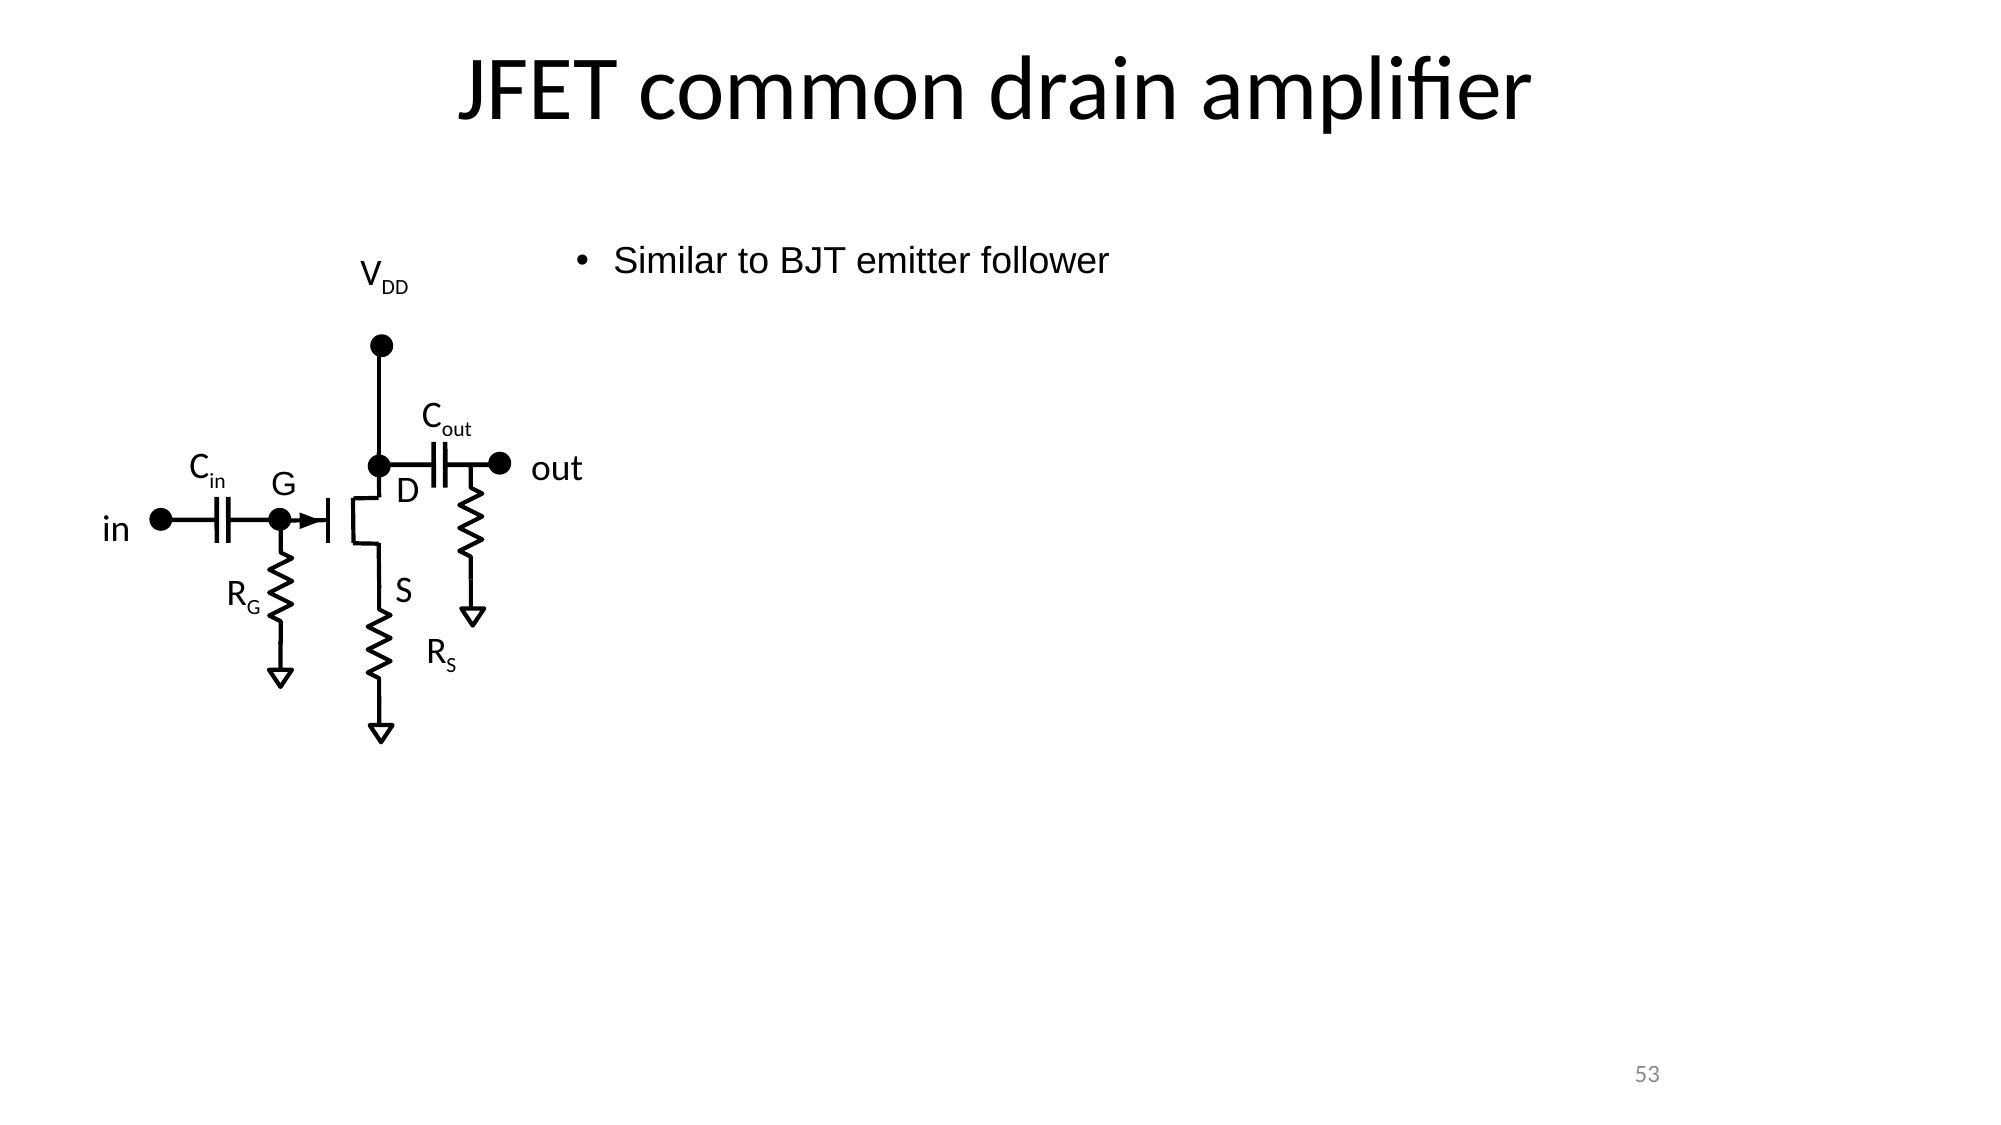

# JFET common drain amplifier
Similar to BJT emitter follower
VDD

Cout

Cin
out

G
D

in

S
RG

RS

53